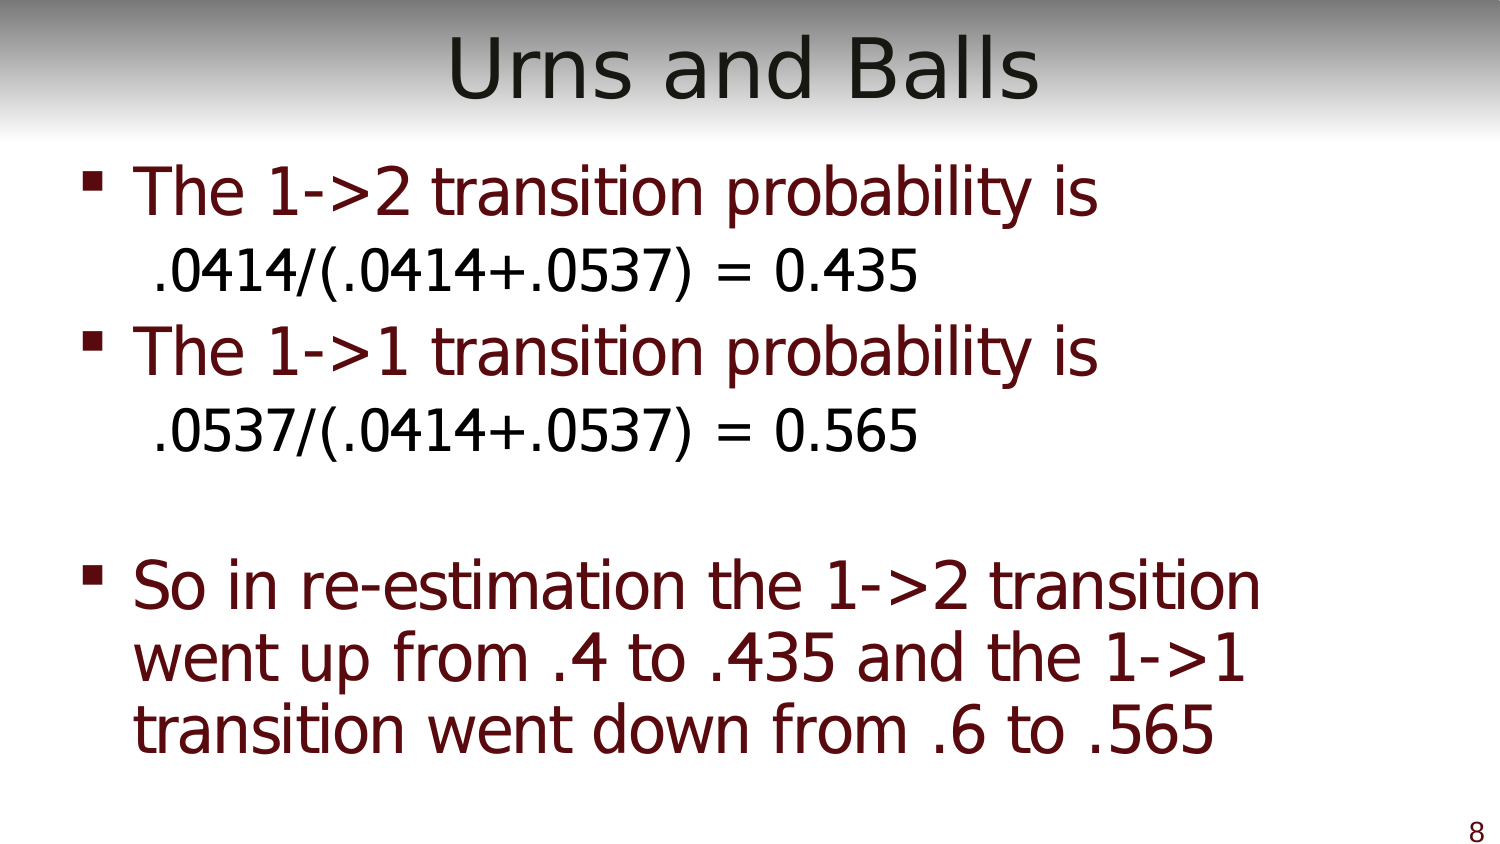

# Urns and Balls
The 1->2 transition probability is
.0414/(.0414+.0537) = 0.435
The 1->1 transition probability is
.0537/(.0414+.0537) = 0.565

So in re-estimation the 1->2 transition went up from .4 to .435 and the 1->1 transition went down from .6 to .565
8